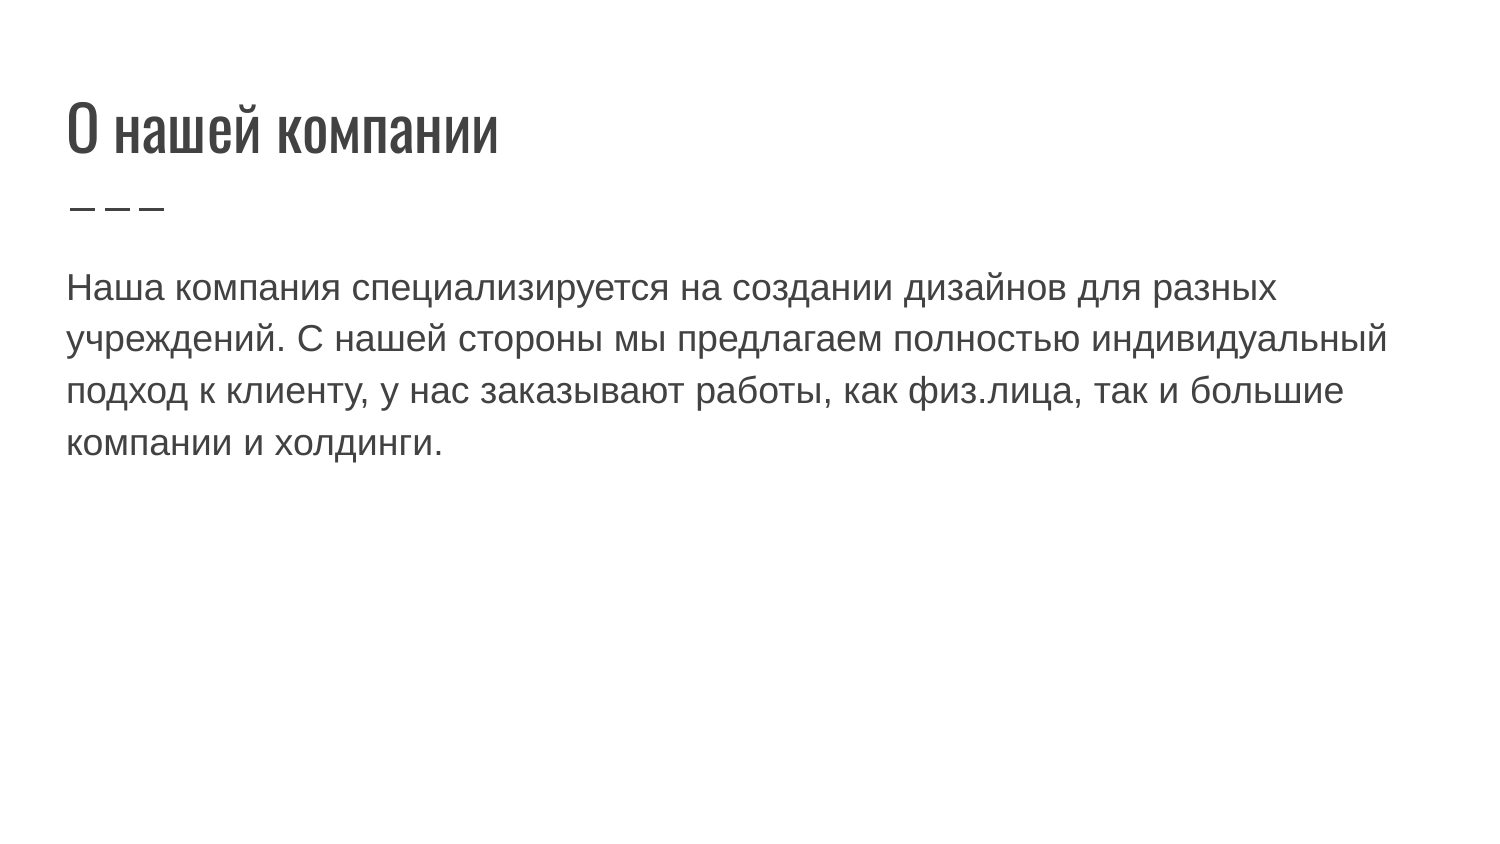

# О нашей компании
Наша компания специализируется на создании дизайнов для разных учреждений. С нашей стороны мы предлагаем полностью индивидуальный подход к клиенту, у нас заказывают работы, как физ.лица, так и большие компании и холдинги.